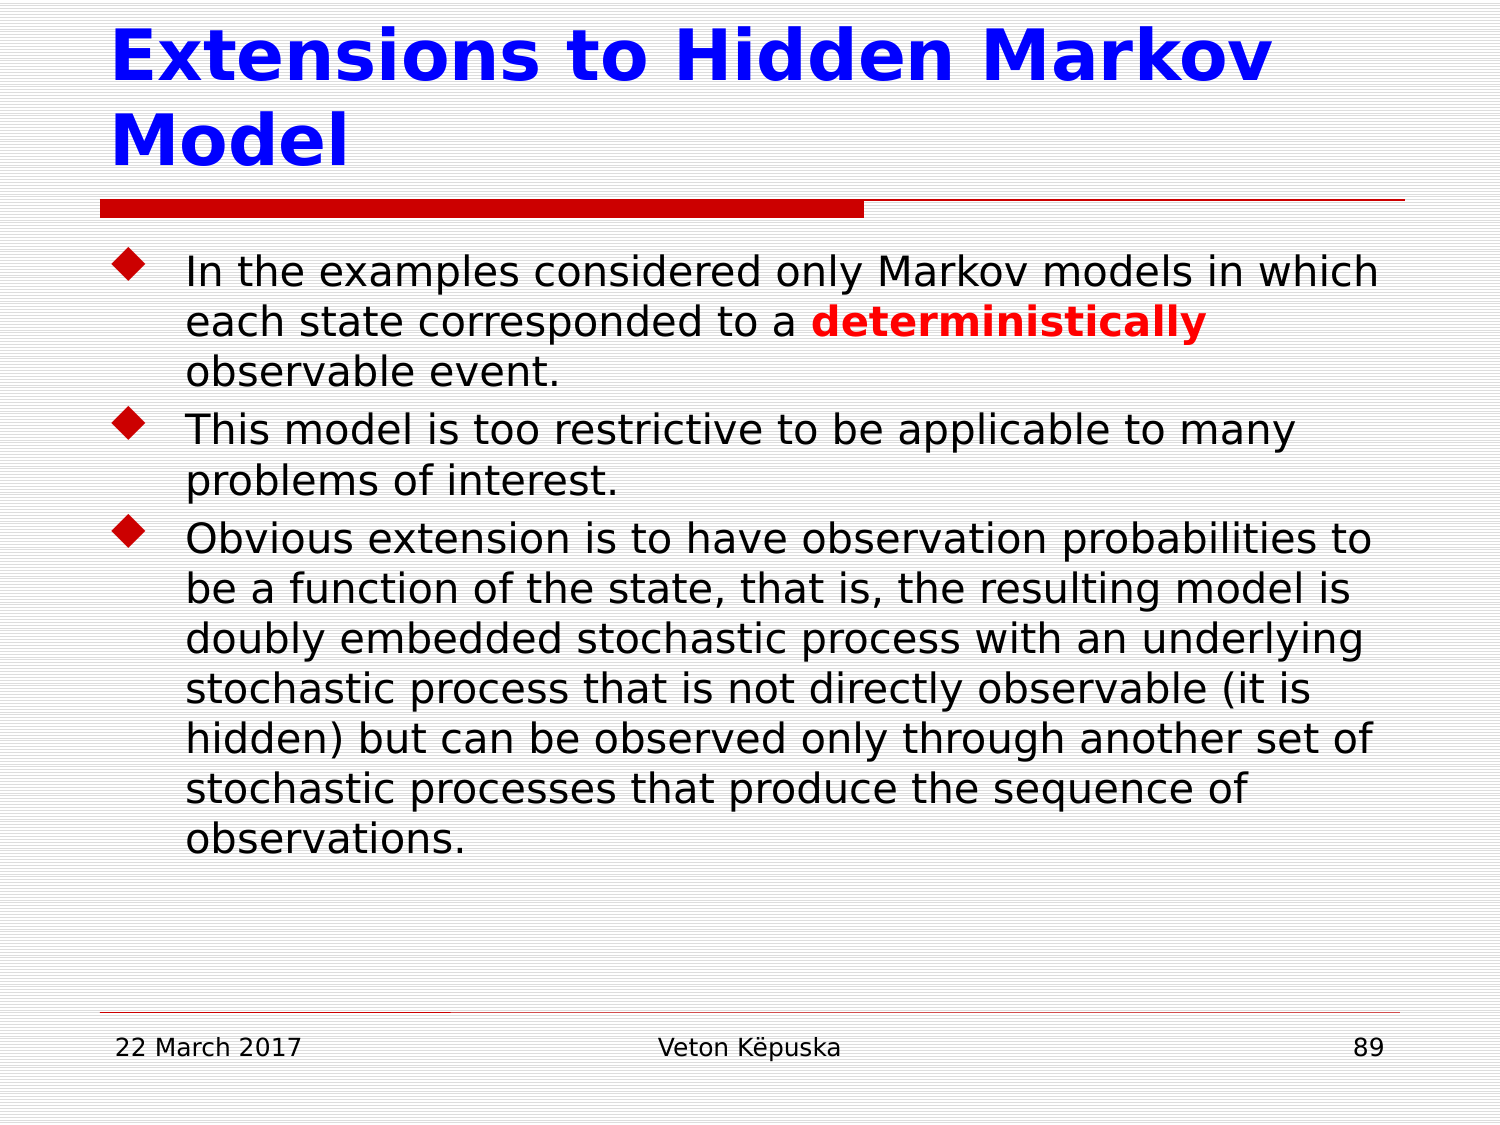

# Extensions to Hidden Markov Model
In the examples considered only Markov models in which each state corresponded to a deterministically observable event.
This model is too restrictive to be applicable to many problems of interest.
Obvious extension is to have observation probabilities to be a function of the state, that is, the resulting model is doubly embedded stochastic process with an underlying stochastic process that is not directly observable (it is hidden) but can be observed only through another set of stochastic processes that produce the sequence of observations.
22 March 2017
Veton Këpuska
89